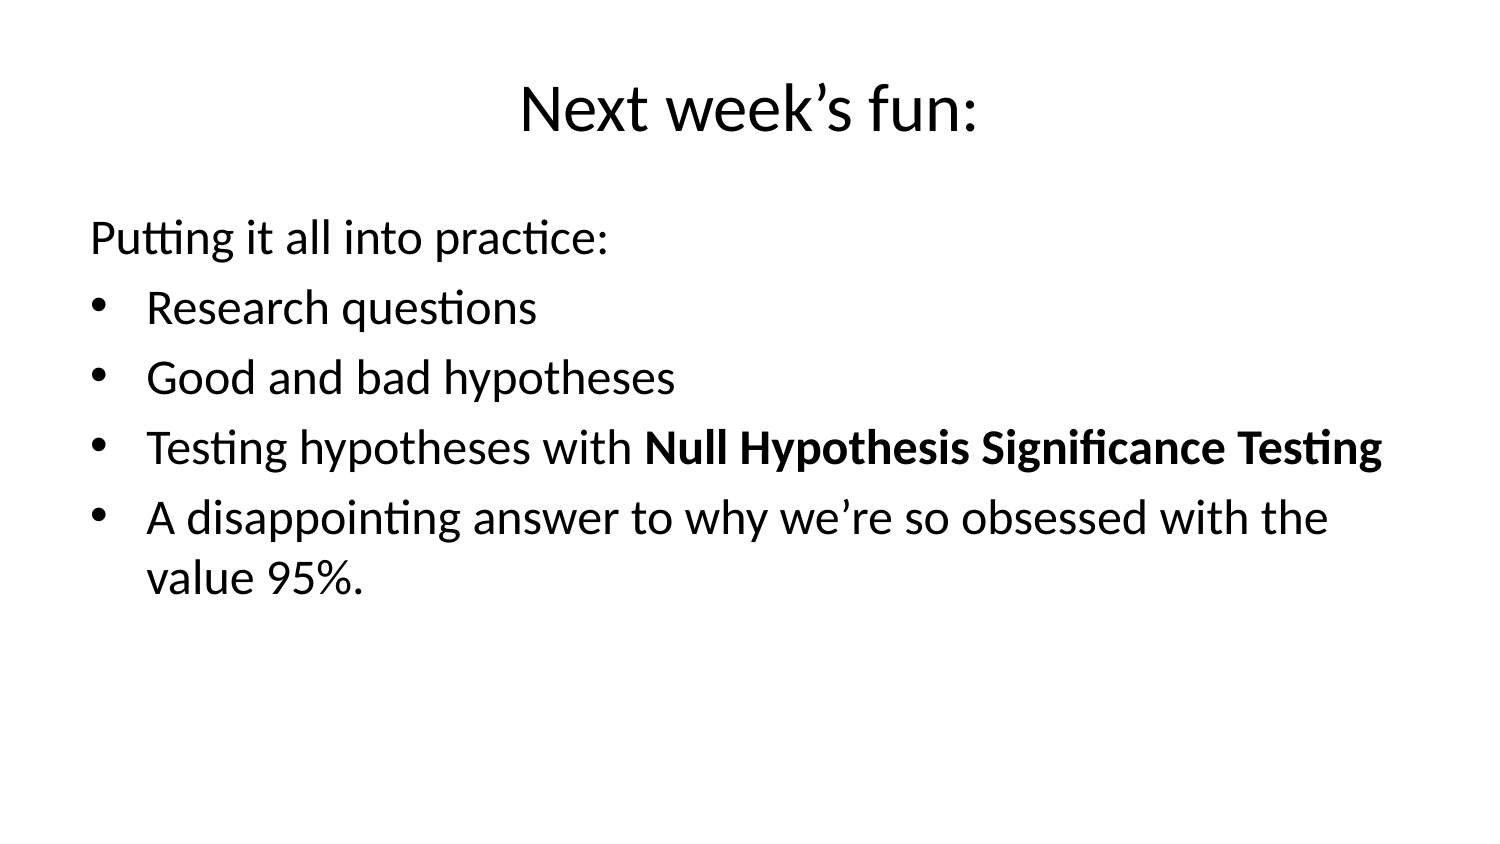

# Next week’s fun:
Putting it all into practice:
Research questions
Good and bad hypotheses
Testing hypotheses with Null Hypothesis Significance Testing
A disappointing answer to why we’re so obsessed with the value 95%.